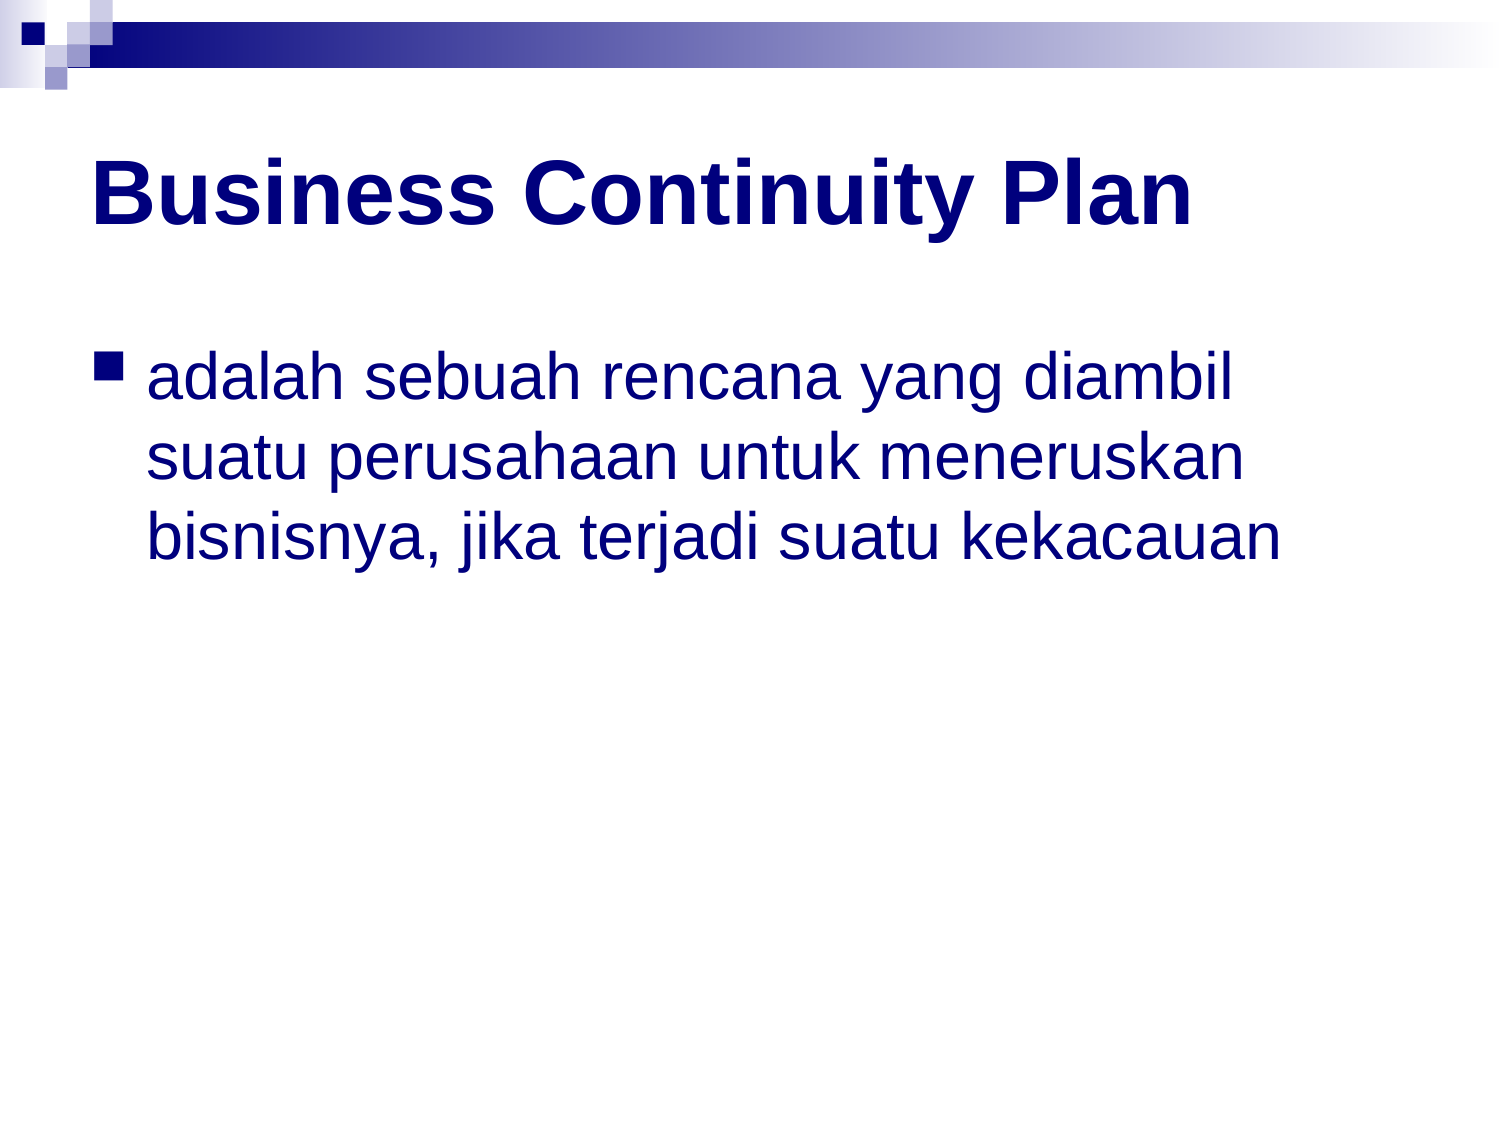

# Business Continuity Plan
adalah sebuah rencana yang diambil suatu perusahaan untuk meneruskan bisnisnya, jika terjadi suatu kekacauan